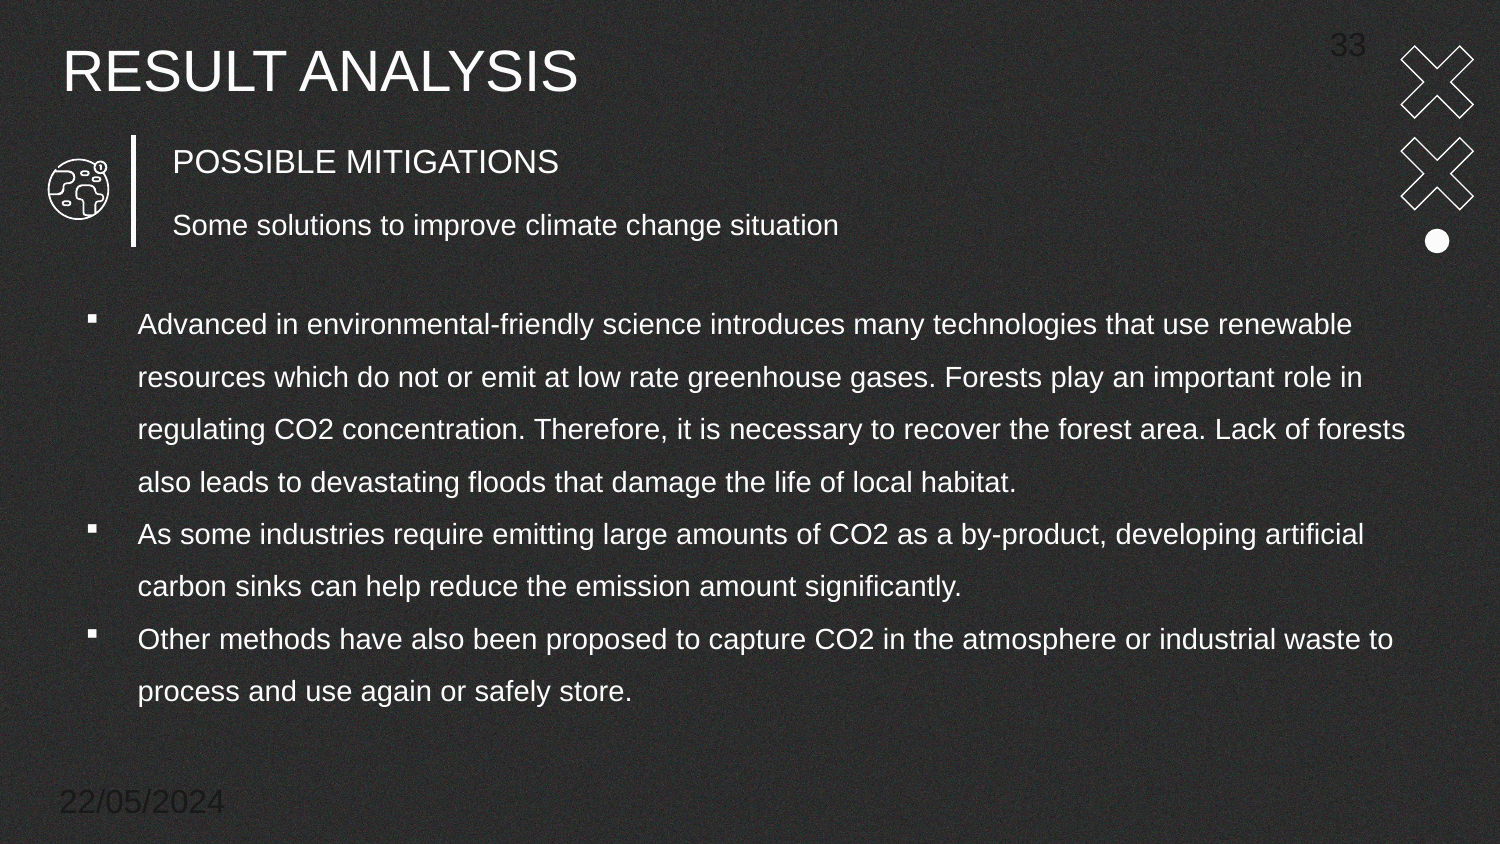

33
# RESULT ANALYSIS
POSSIBLE MITIGATIONS

Some solutions to improve climate change situation
Advanced in environmental-friendly science introduces many technologies that use renewable resources which do not or emit at low rate greenhouse gases. Forests play an important role in regulating CO2 concentration. Therefore, it is necessary to recover the forest area. Lack of forests also leads to devastating floods that damage the life of local habitat.
As some industries require emitting large amounts of CO2 as a by-product, developing artificial carbon sinks can help reduce the emission amount significantly.
Other methods have also been proposed to capture CO2 in the atmosphere or industrial waste to process and use again or safely store.
22/05/2024